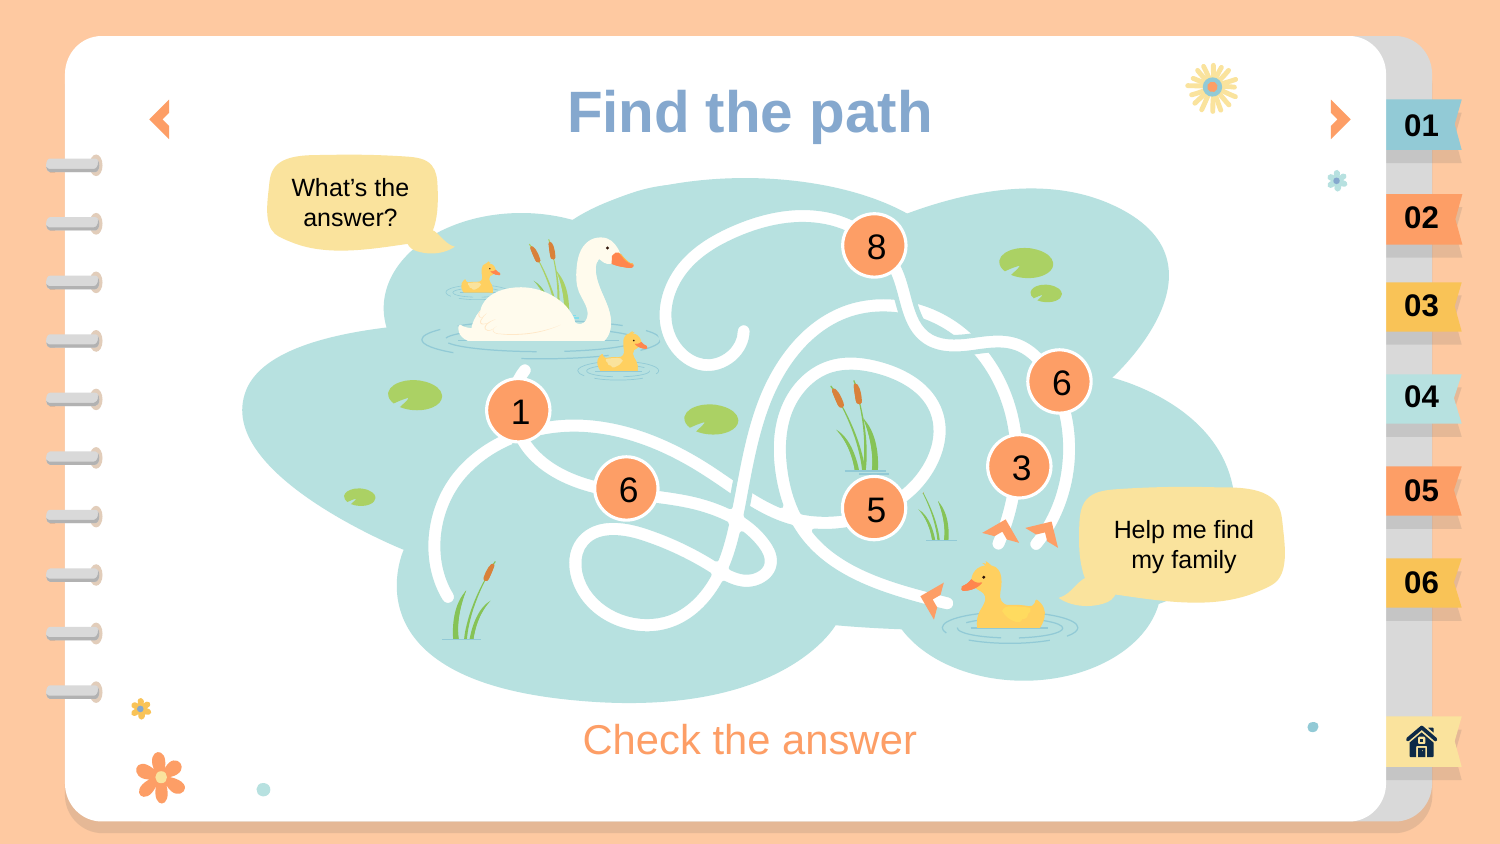

# Find the path
01

What’s the answer?

02

8

03

6

04

1

3
6
05

5

Help me find my family

06

Check the answer